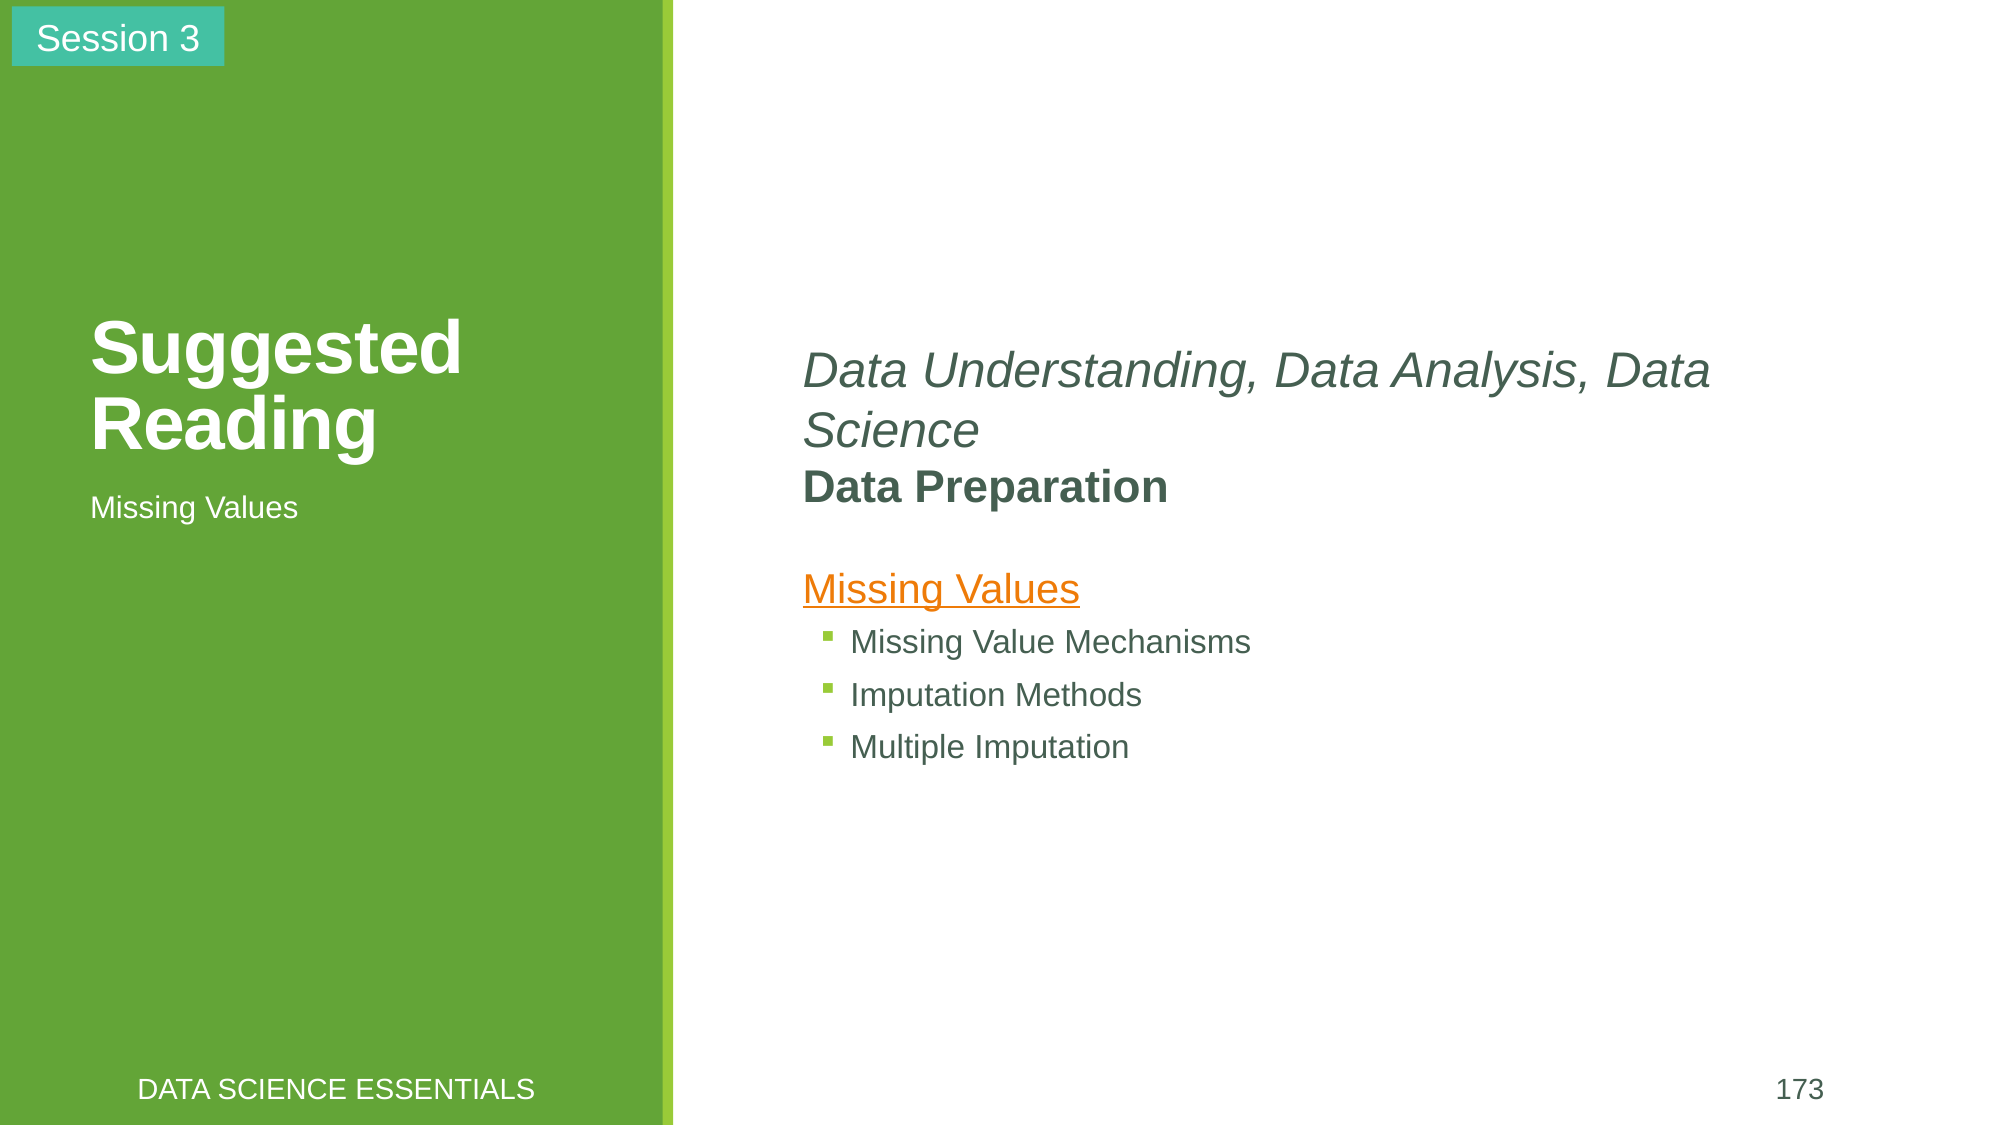

Session 3
# Suggested Reading
Data Understanding, Data Analysis, Data Science
Data Preparation
Missing Values
Missing Value Mechanisms
Imputation Methods
Multiple Imputation

Missing Values
DATA SCIENCE ESSENTIALS
173